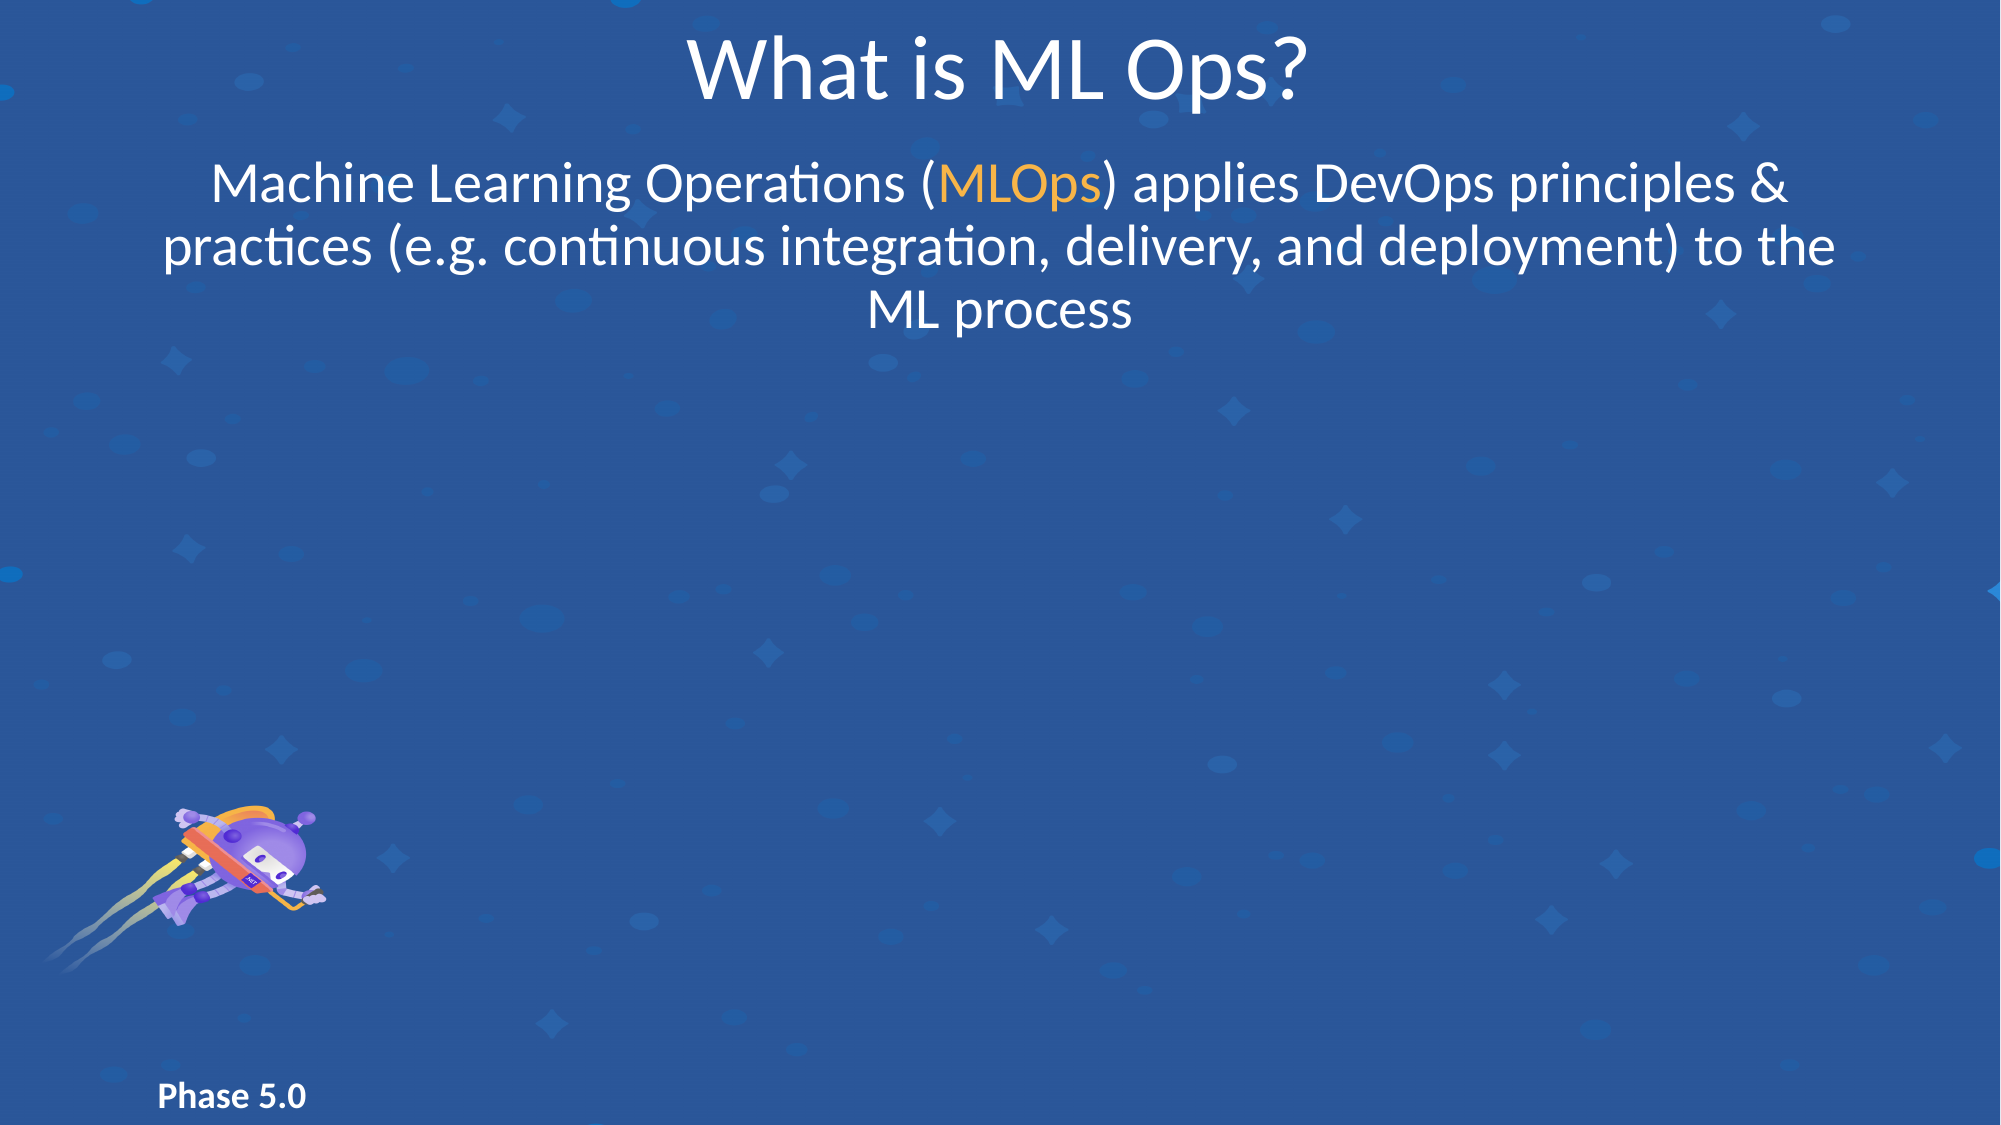

What is ML Ops?
Machine Learning Operations (MLOps) applies DevOps principles & practices (e.g. continuous integration, delivery, and deployment) to the ML process
Phase 5.0